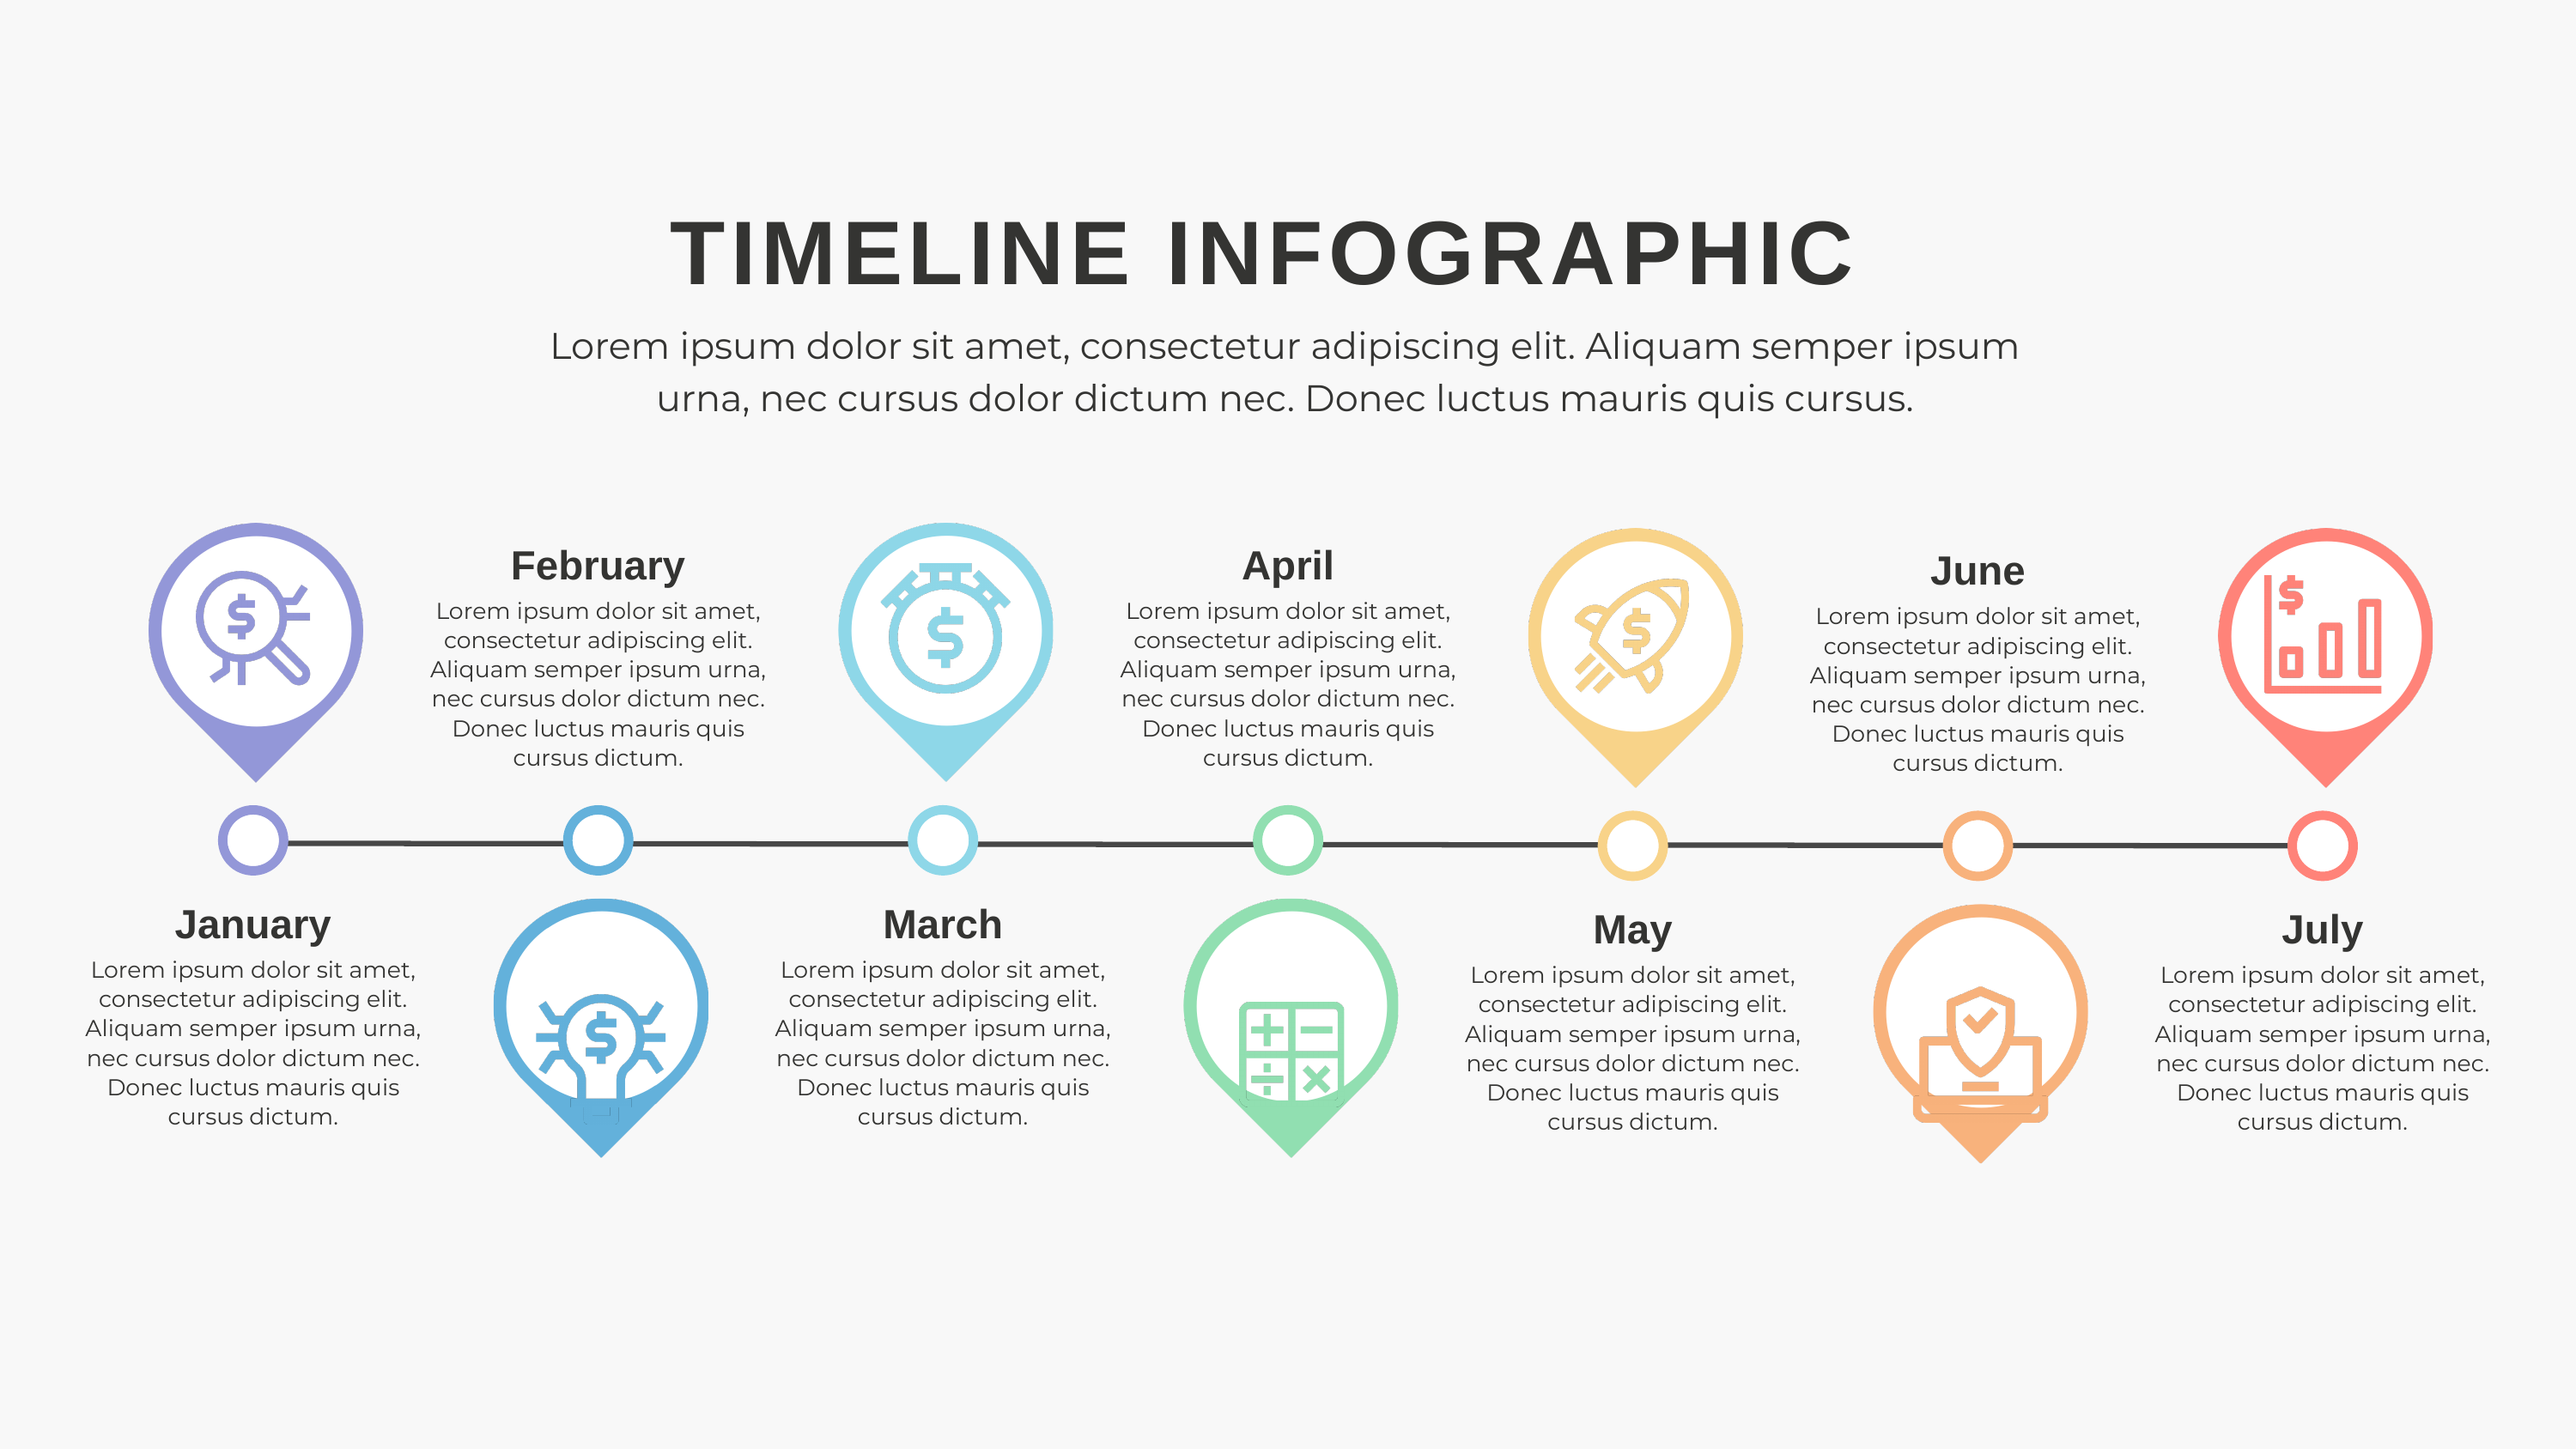

TIMELINE INFOGRAPHIC
Lorem ipsum dolor sit amet, consectetur adipiscing elit. Aliquam semper ipsum urna, nec cursus dolor dictum nec. Donec luctus mauris quis cursus.

April
February
June

Lorem ipsum dolor sit amet, consectetur adipiscing elit. Aliquam semper ipsum urna, nec cursus dolor dictum nec. Donec luctus mauris quis cursus dictum.
Lorem ipsum dolor sit amet, consectetur adipiscing elit. Aliquam semper ipsum urna, nec cursus dolor dictum nec. Donec luctus mauris quis cursus dictum.
Lorem ipsum dolor sit amet, consectetur adipiscing elit. Aliquam semper ipsum urna, nec cursus dolor dictum nec. Donec luctus mauris quis cursus dictum.

March
January

May
July

Lorem ipsum dolor sit amet, consectetur adipiscing elit. Aliquam semper ipsum urna, nec cursus dolor dictum nec. Donec luctus mauris quis cursus dictum.
Lorem ipsum dolor sit amet, consectetur adipiscing elit. Aliquam semper ipsum urna, nec cursus dolor dictum nec. Donec luctus mauris quis cursus dictum.
Lorem ipsum dolor sit amet, consectetur adipiscing elit. Aliquam semper ipsum urna, nec cursus dolor dictum nec. Donec luctus mauris quis cursus dictum.
Lorem ipsum dolor sit amet, consectetur adipiscing elit. Aliquam semper ipsum urna, nec cursus dolor dictum nec. Donec luctus mauris quis cursus dictum.